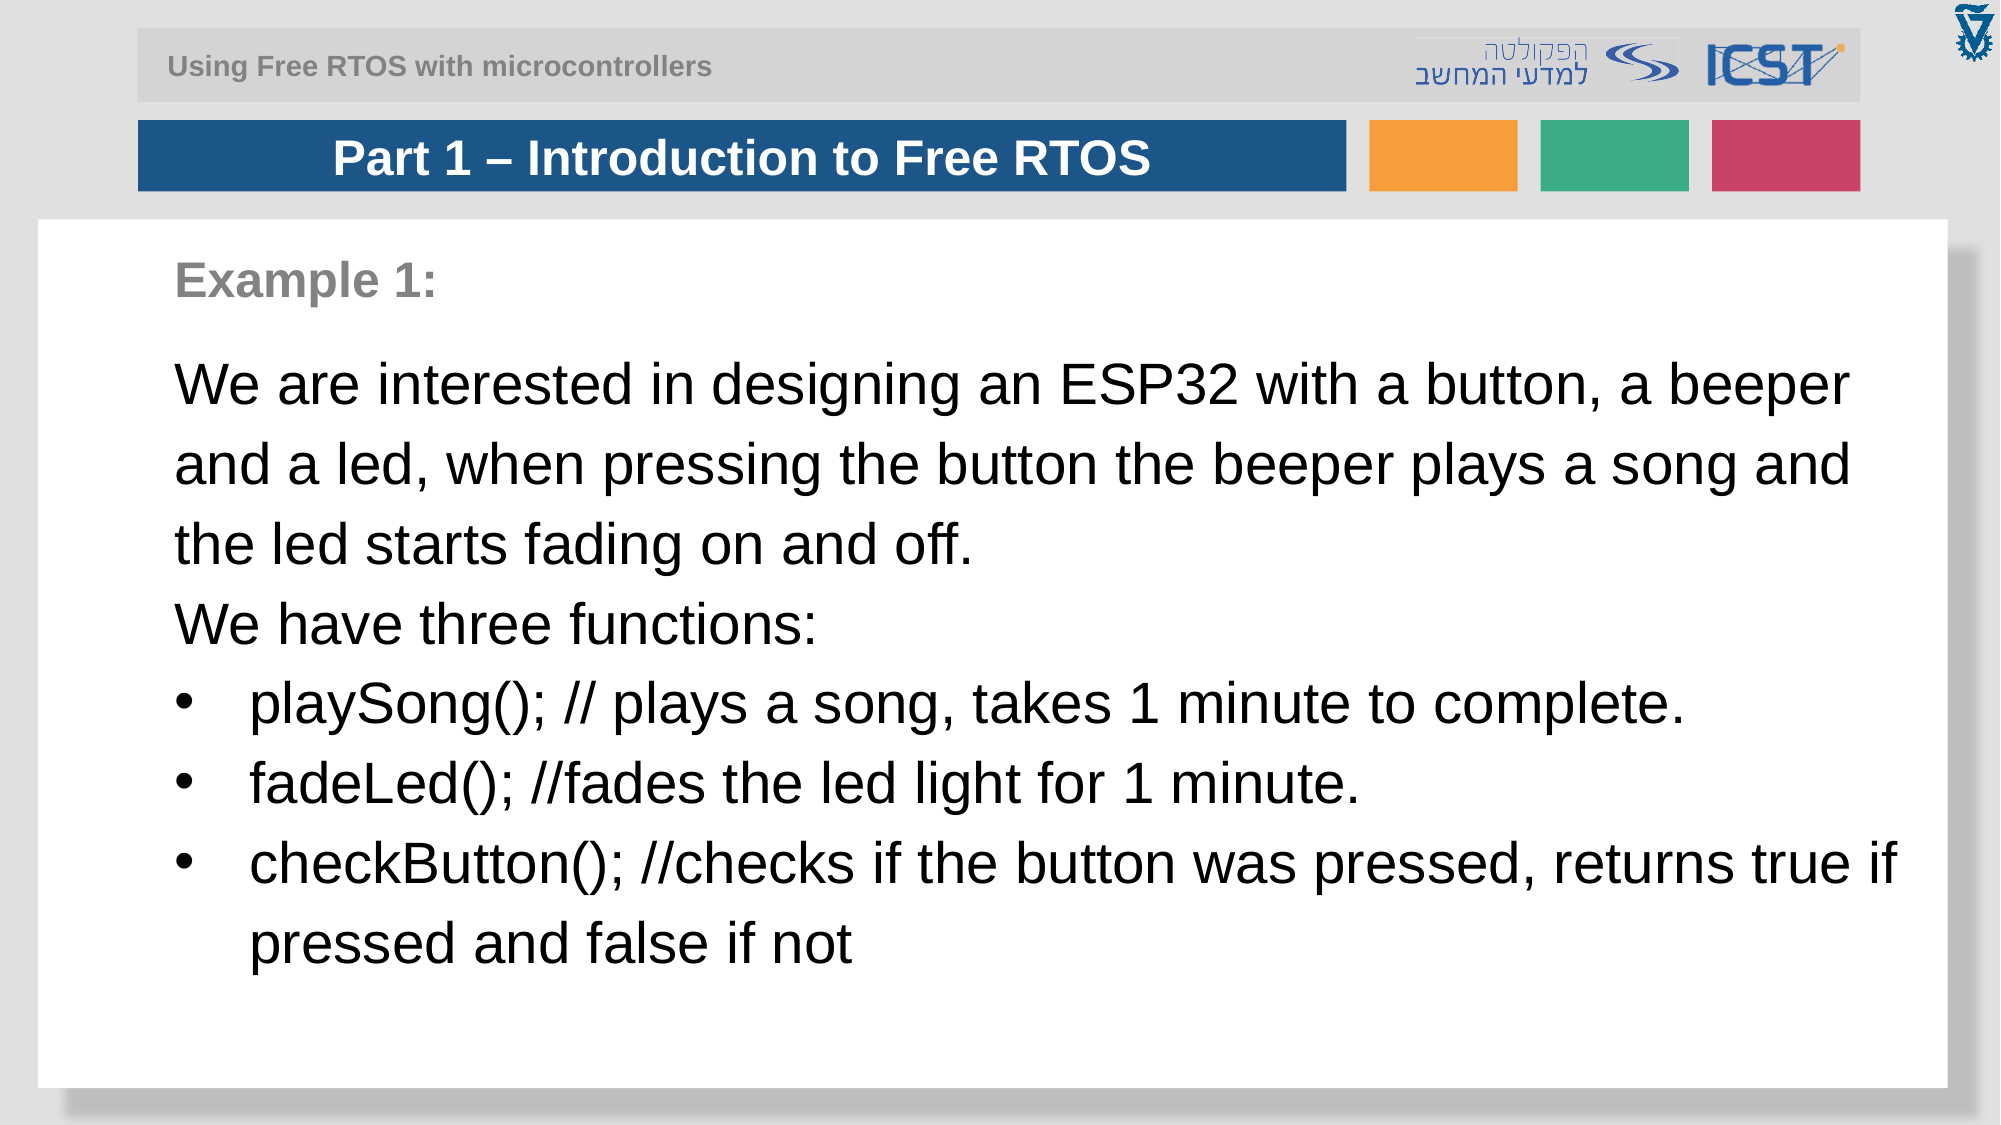

Example 1:
We are interested in designing an ESP32 with a button, a beeper and a led, when pressing the button the beeper plays a song and the led starts fading on and off.
We have three functions:
playSong(); // plays a song, takes 1 minute to complete.
fadeLed(); //fades the led light for 1 minute.
checkButton(); //checks if the button was pressed, returns true if pressed and false if not